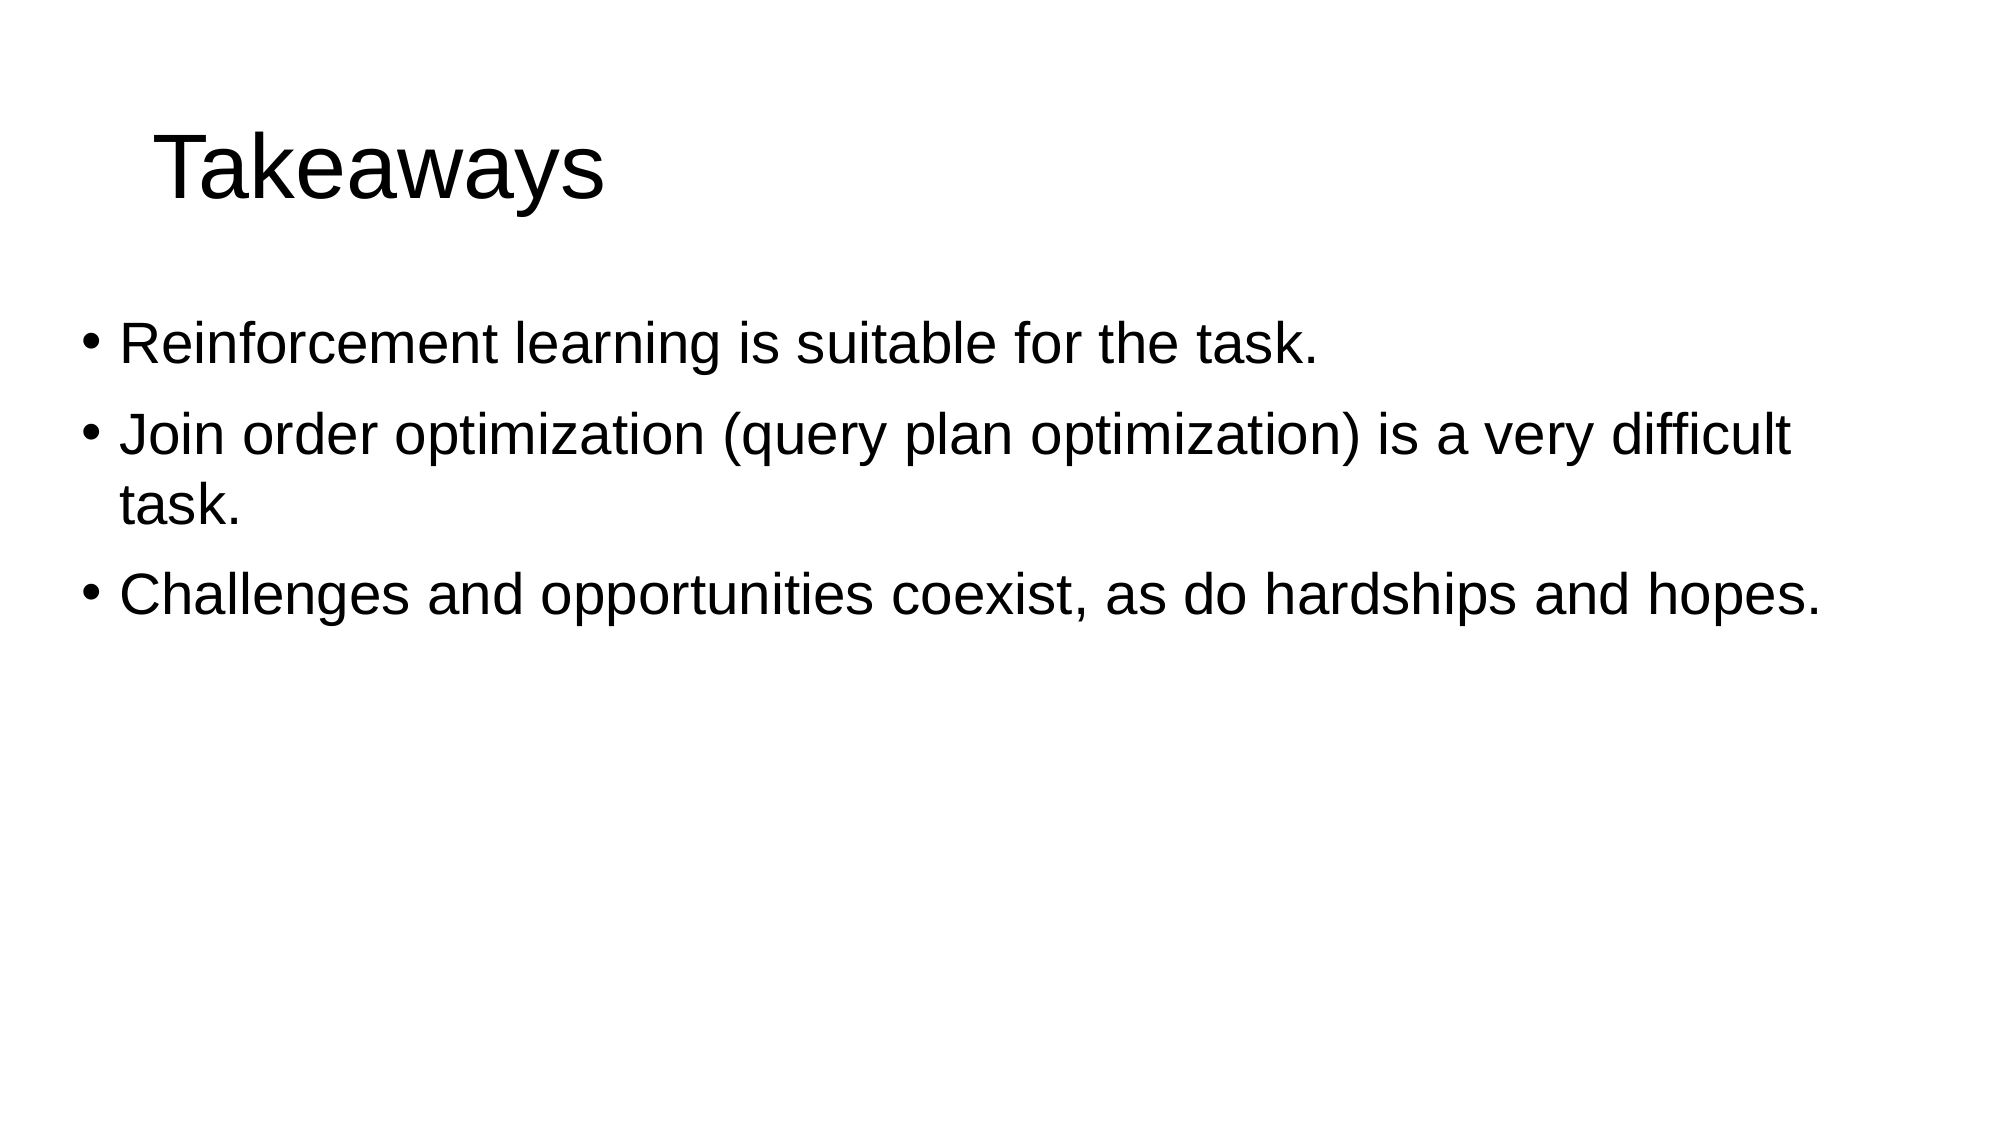

# Takeaways
Reinforcement learning is suitable for the task.
Join order optimization (query plan optimization) is a very difficult task.
Challenges and opportunities coexist, as do hardships and hopes.